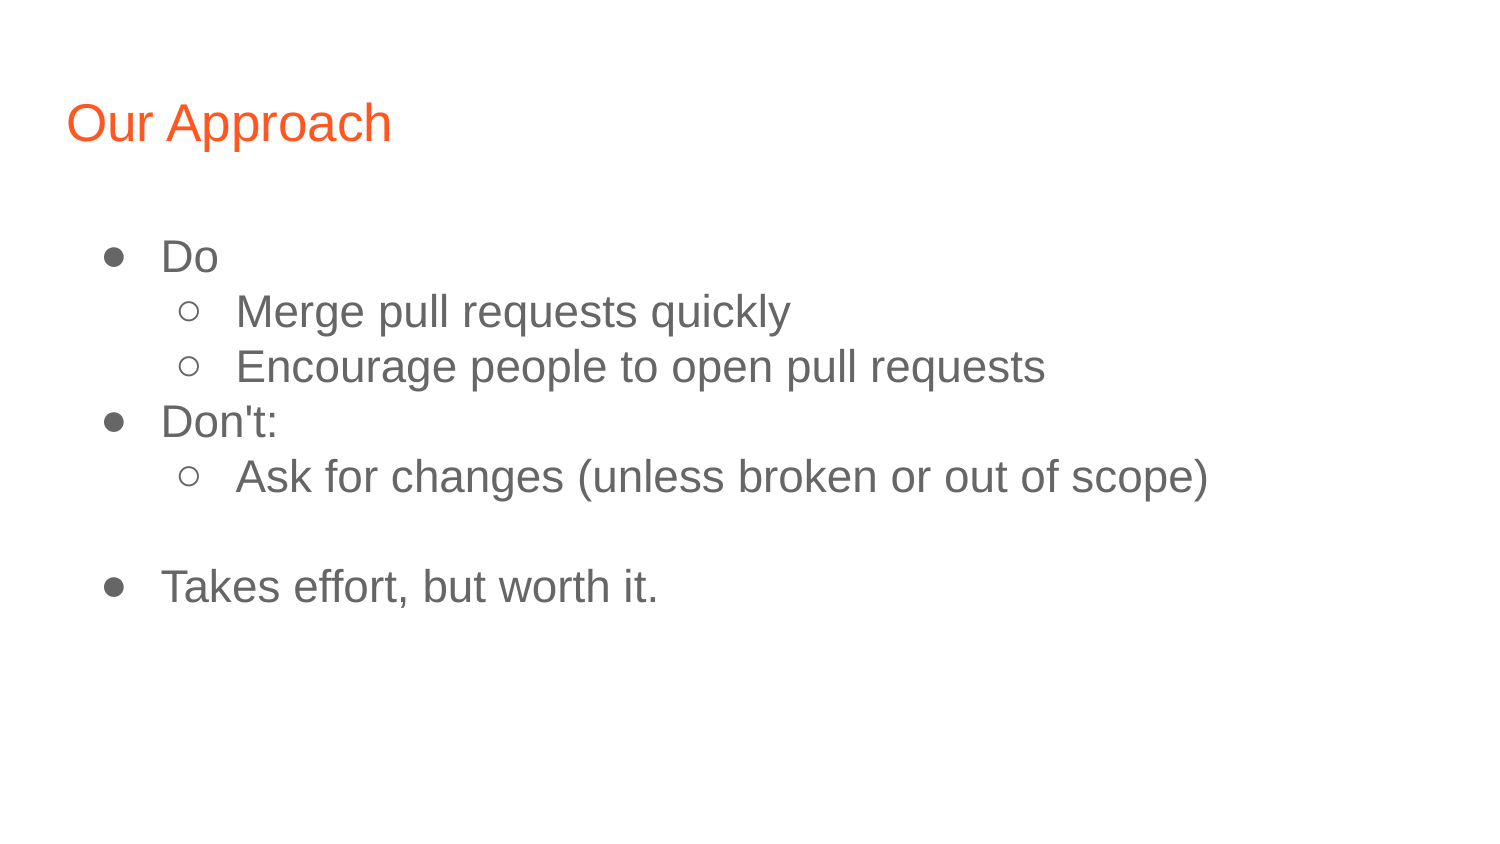

# Our Approach
Do
Merge pull requests quickly
Encourage people to open pull requests
Don't:
Ask for changes (unless broken or out of scope)

Takes effort, but worth it.